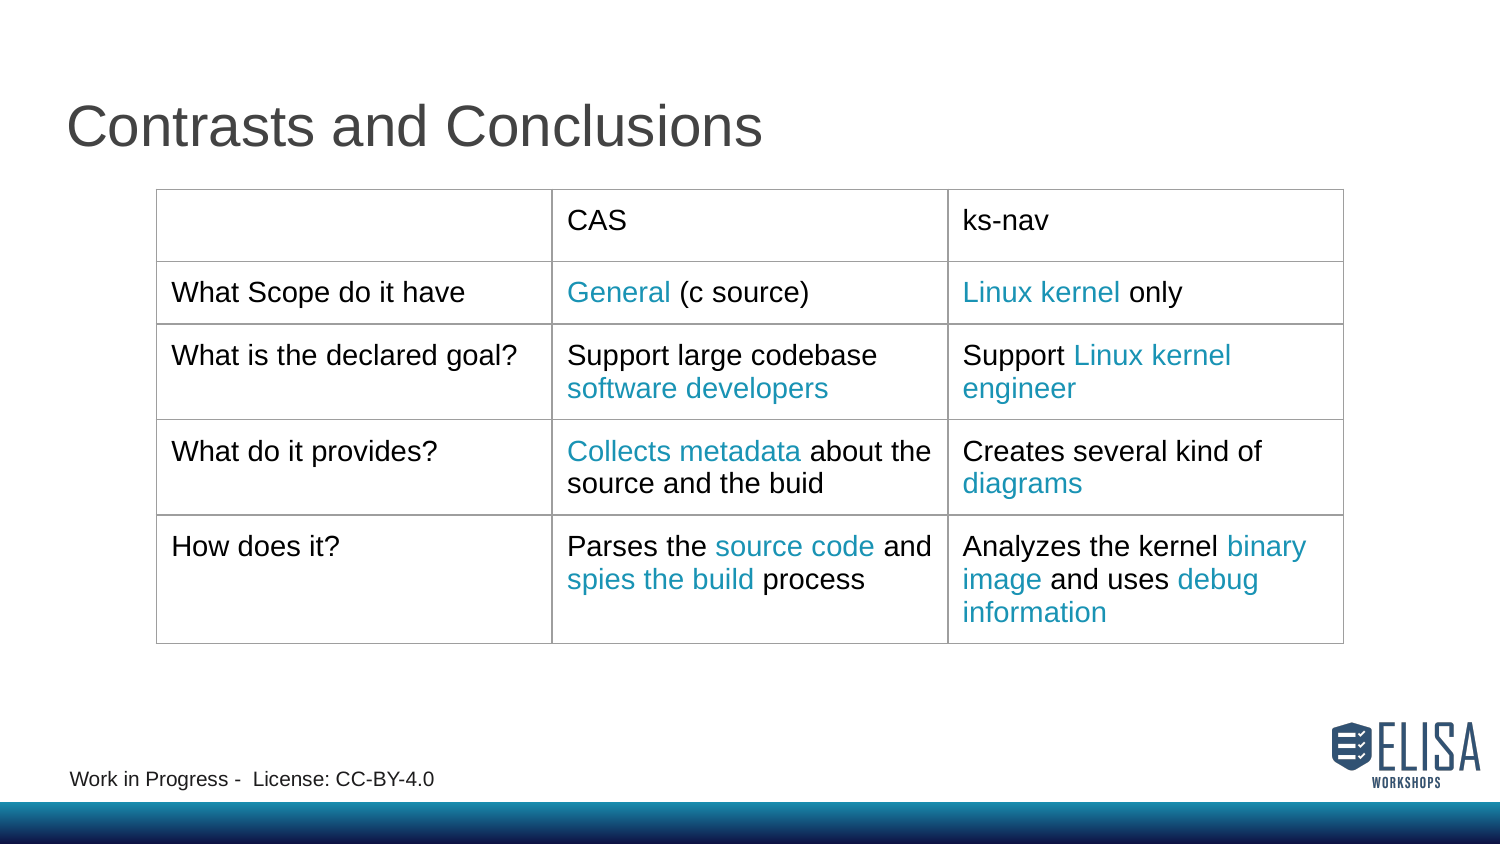

Contrasts and Conclusions
|  | CAS | ks-nav |
| --- | --- | --- |
| What Scope do it have | General (c source) | Linux kernel only |
| What is the declared goal? | Support large codebase software developers | Support Linux kernel engineer |
| What do it provides? | Collects metadata about the source and the buid | Creates several kind of diagrams |
| How does it? | Parses the source code and spies the build process | Analyzes the kernel binary image and uses debug information |